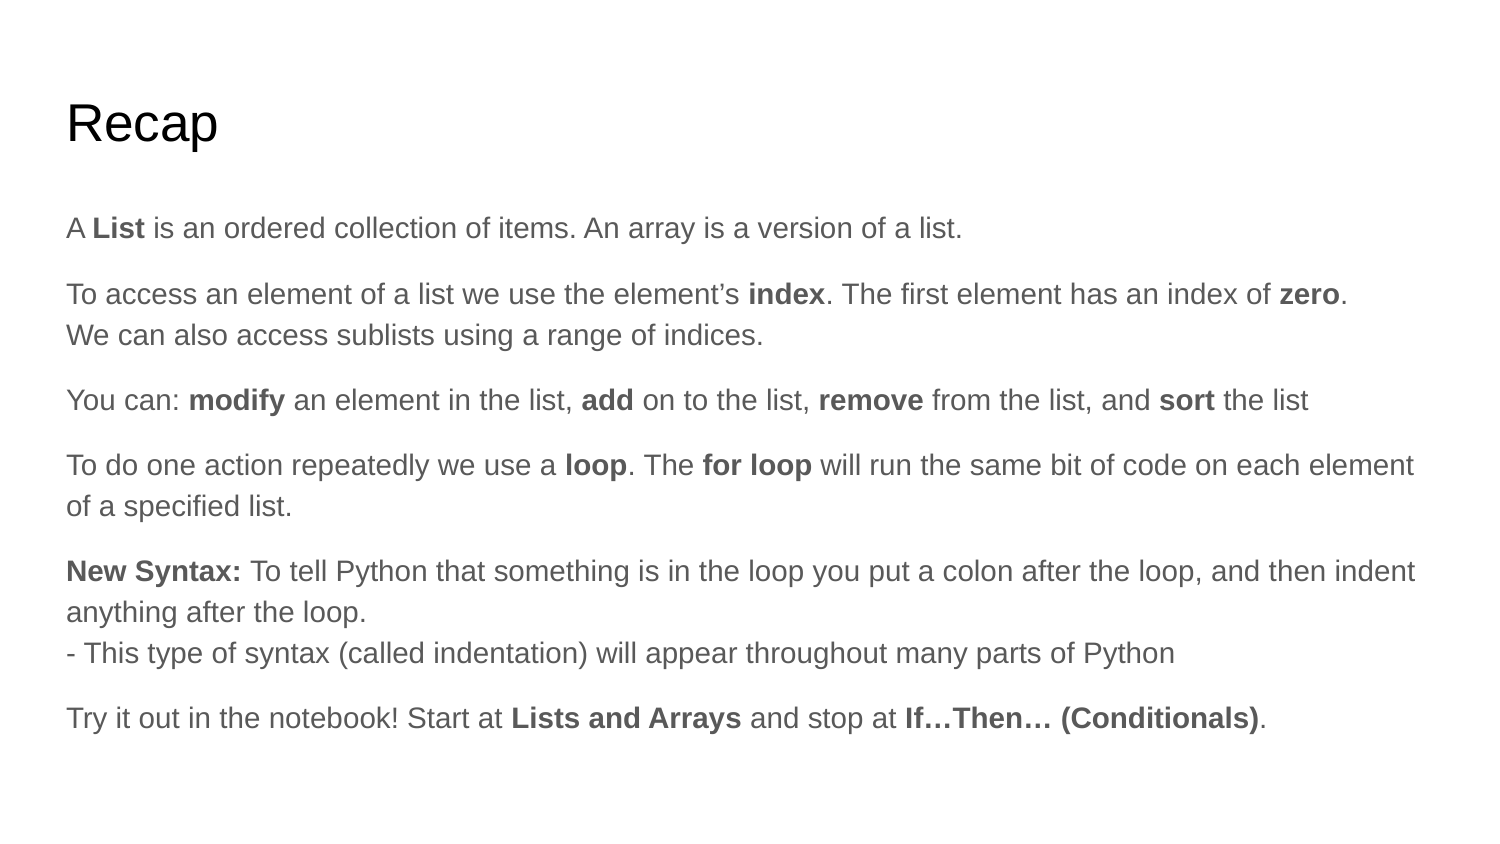

# Recap
A List is an ordered collection of items. An array is a version of a list.
To access an element of a list we use the element’s index. The first element has an index of zero.
We can also access sublists using a range of indices.
You can: modify an element in the list, add on to the list, remove from the list, and sort the list
To do one action repeatedly we use a loop. The for loop will run the same bit of code on each element of a specified list.
New Syntax: To tell Python that something is in the loop you put a colon after the loop, and then indent anything after the loop.
- This type of syntax (called indentation) will appear throughout many parts of Python
Try it out in the notebook! Start at Lists and Arrays and stop at If…Then… (Conditionals).